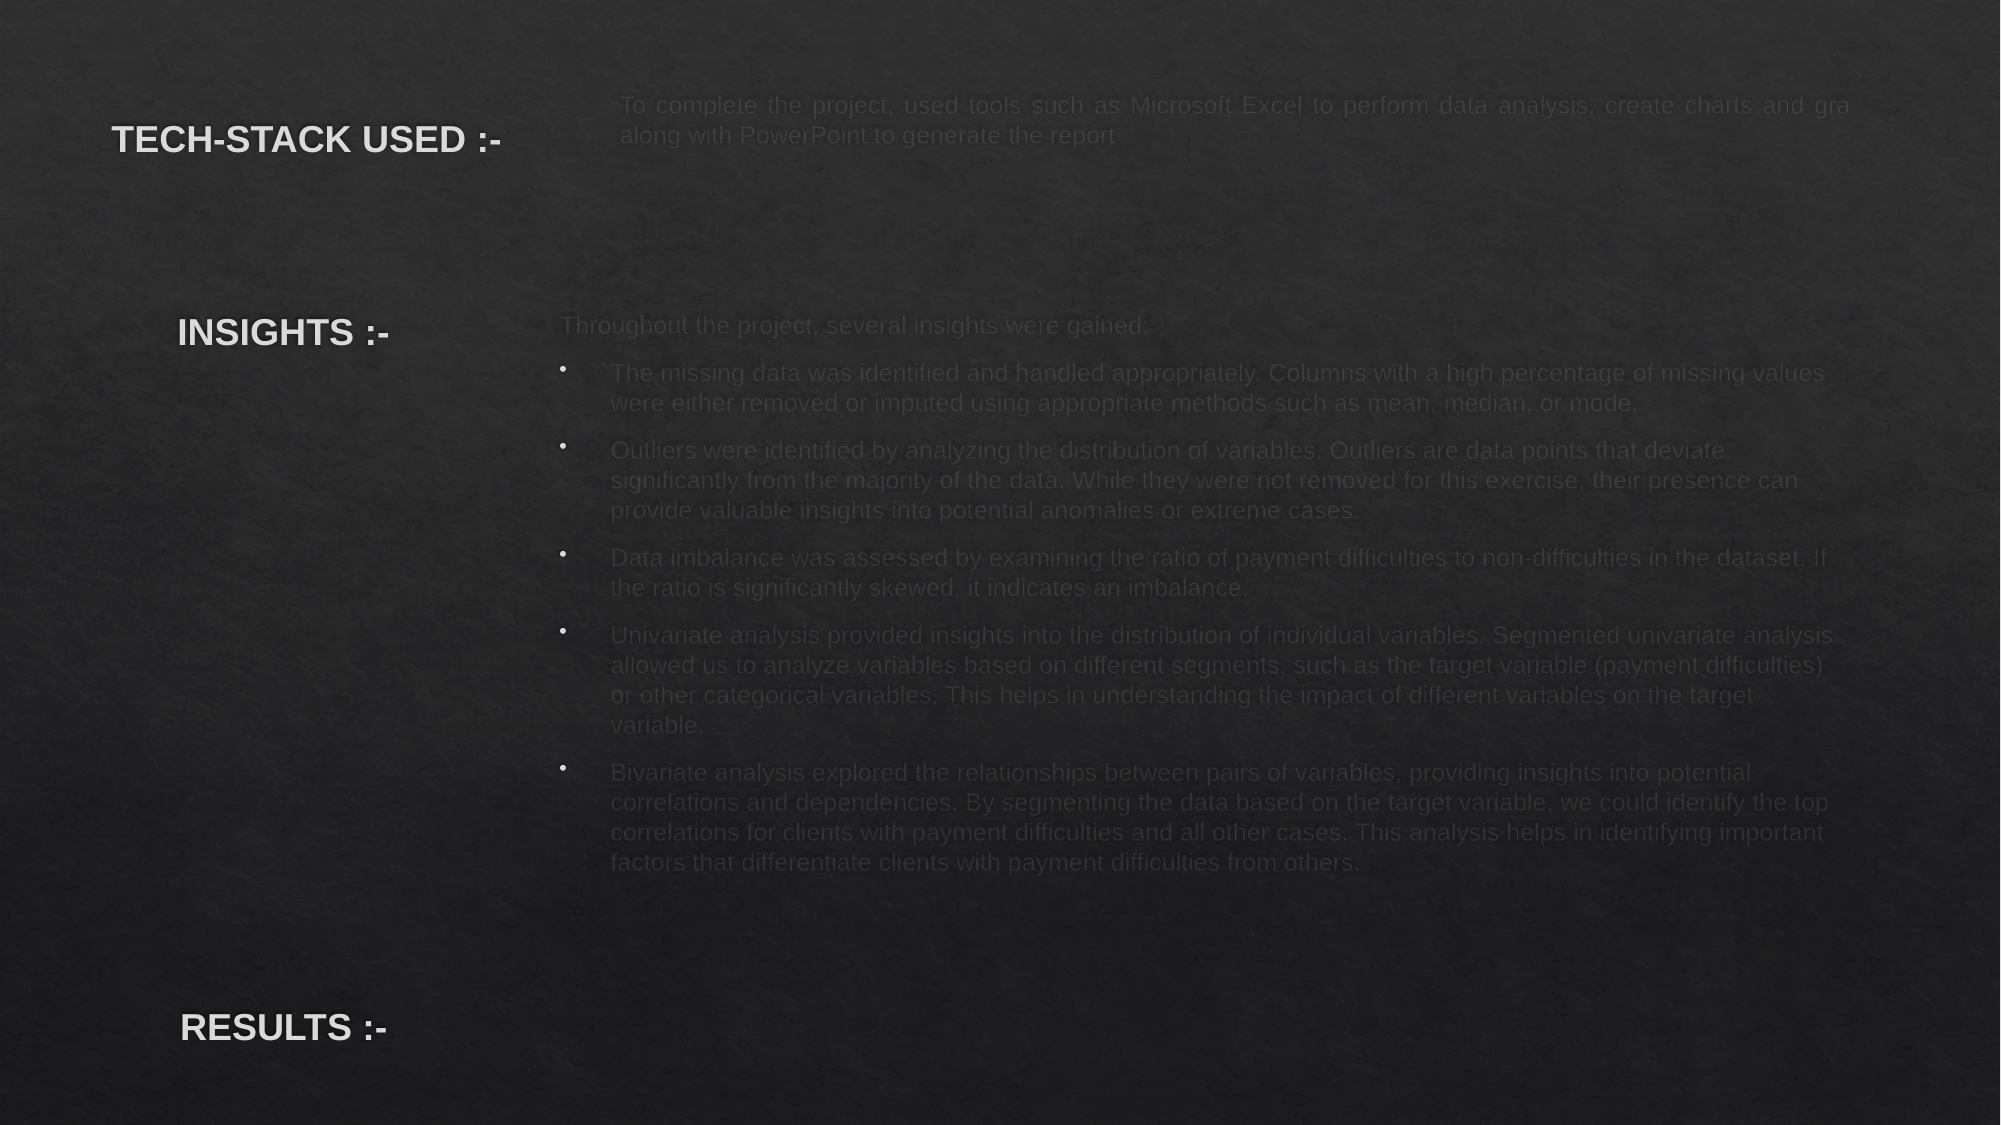

To complete the project, used tools such as Microsoft Excel to perform data analysis, create charts and graphs, along with PowerPoint to generate the report
# TECH-STACK USED :-
INSIGHTS :-
Throughout the project, several insights were gained:
The missing data was identified and handled appropriately. Columns with a high percentage of missing values were either removed or imputed using appropriate methods such as mean, median, or mode.
Outliers were identified by analyzing the distribution of variables. Outliers are data points that deviate significantly from the majority of the data. While they were not removed for this exercise, their presence can provide valuable insights into potential anomalies or extreme cases.
Data imbalance was assessed by examining the ratio of payment difficulties to non-difficulties in the dataset. If the ratio is significantly skewed, it indicates an imbalance.
Univariate analysis provided insights into the distribution of individual variables. Segmented univariate analysis allowed us to analyze variables based on different segments, such as the target variable (payment difficulties) or other categorical variables. This helps in understanding the impact of different variables on the target variable.
Bivariate analysis explored the relationships between pairs of variables, providing insights into potential correlations and dependencies. By segmenting the data based on the target variable, we could identify the top correlations for clients with payment difficulties and all other cases. This analysis helps in identifying important factors that differentiate clients with payment difficulties from others.
RESULTS :-